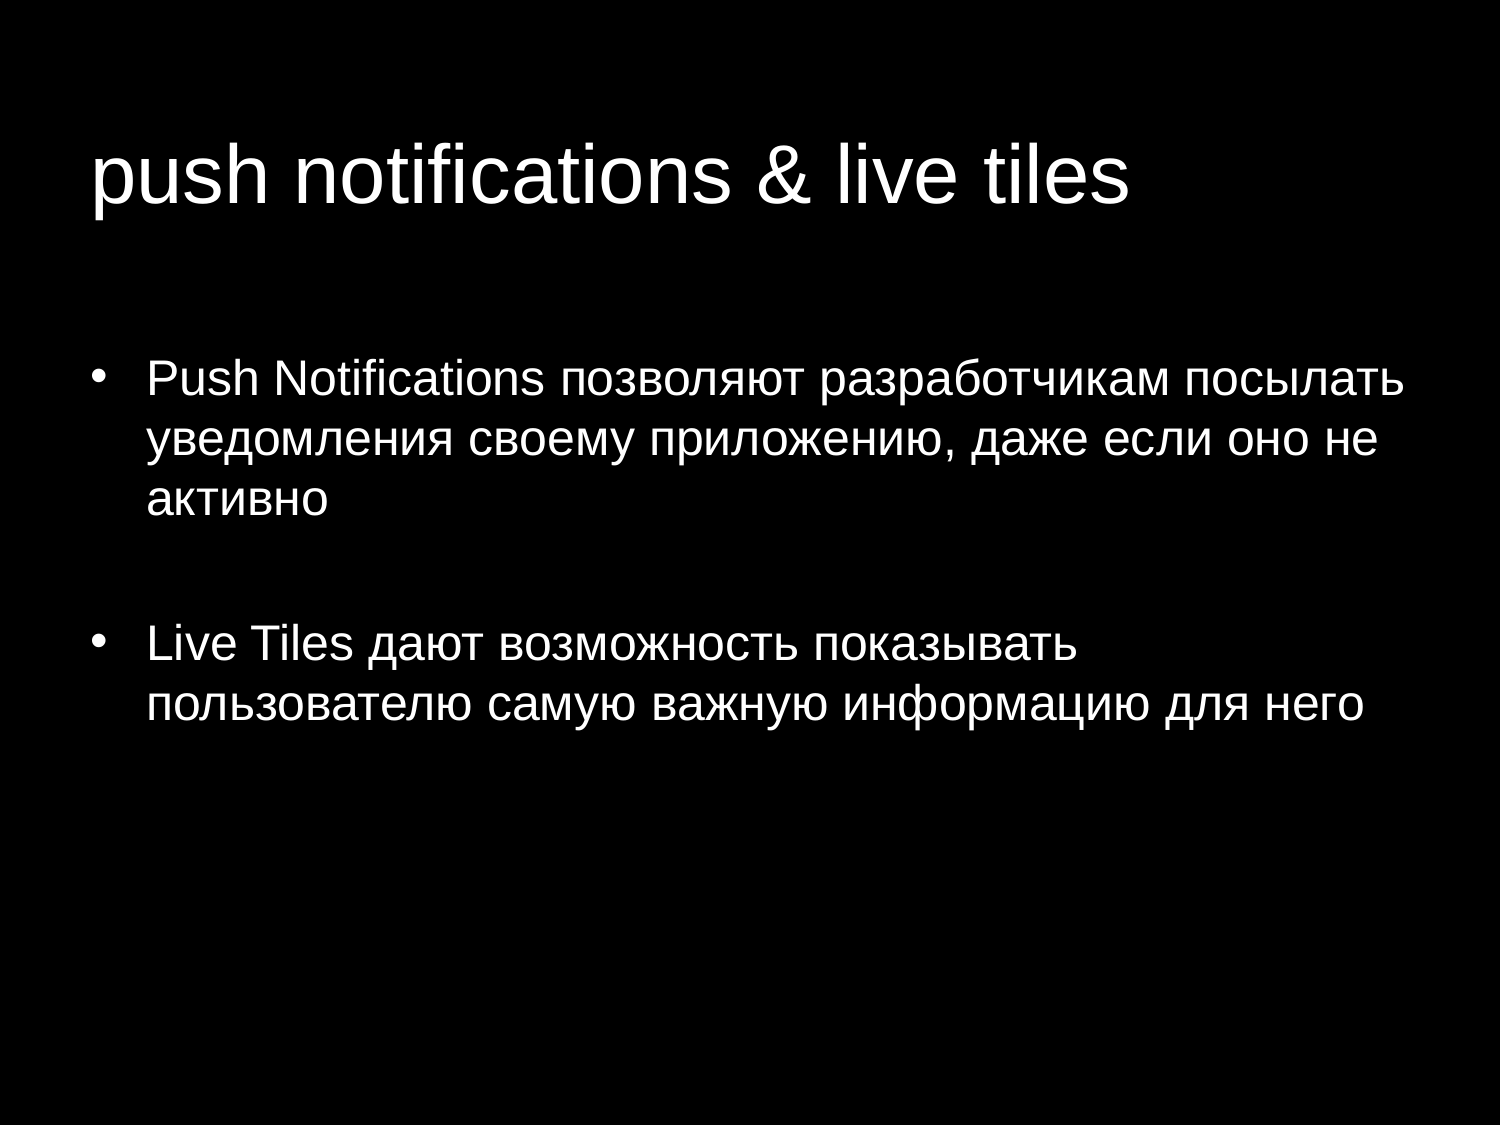

# push notifications & live tiles
Push Notifications позволяют разработчикам посылать уведомления своему приложению, даже если оно не активно

Live Tiles дают возможность показывать пользователю самую важную информацию для него